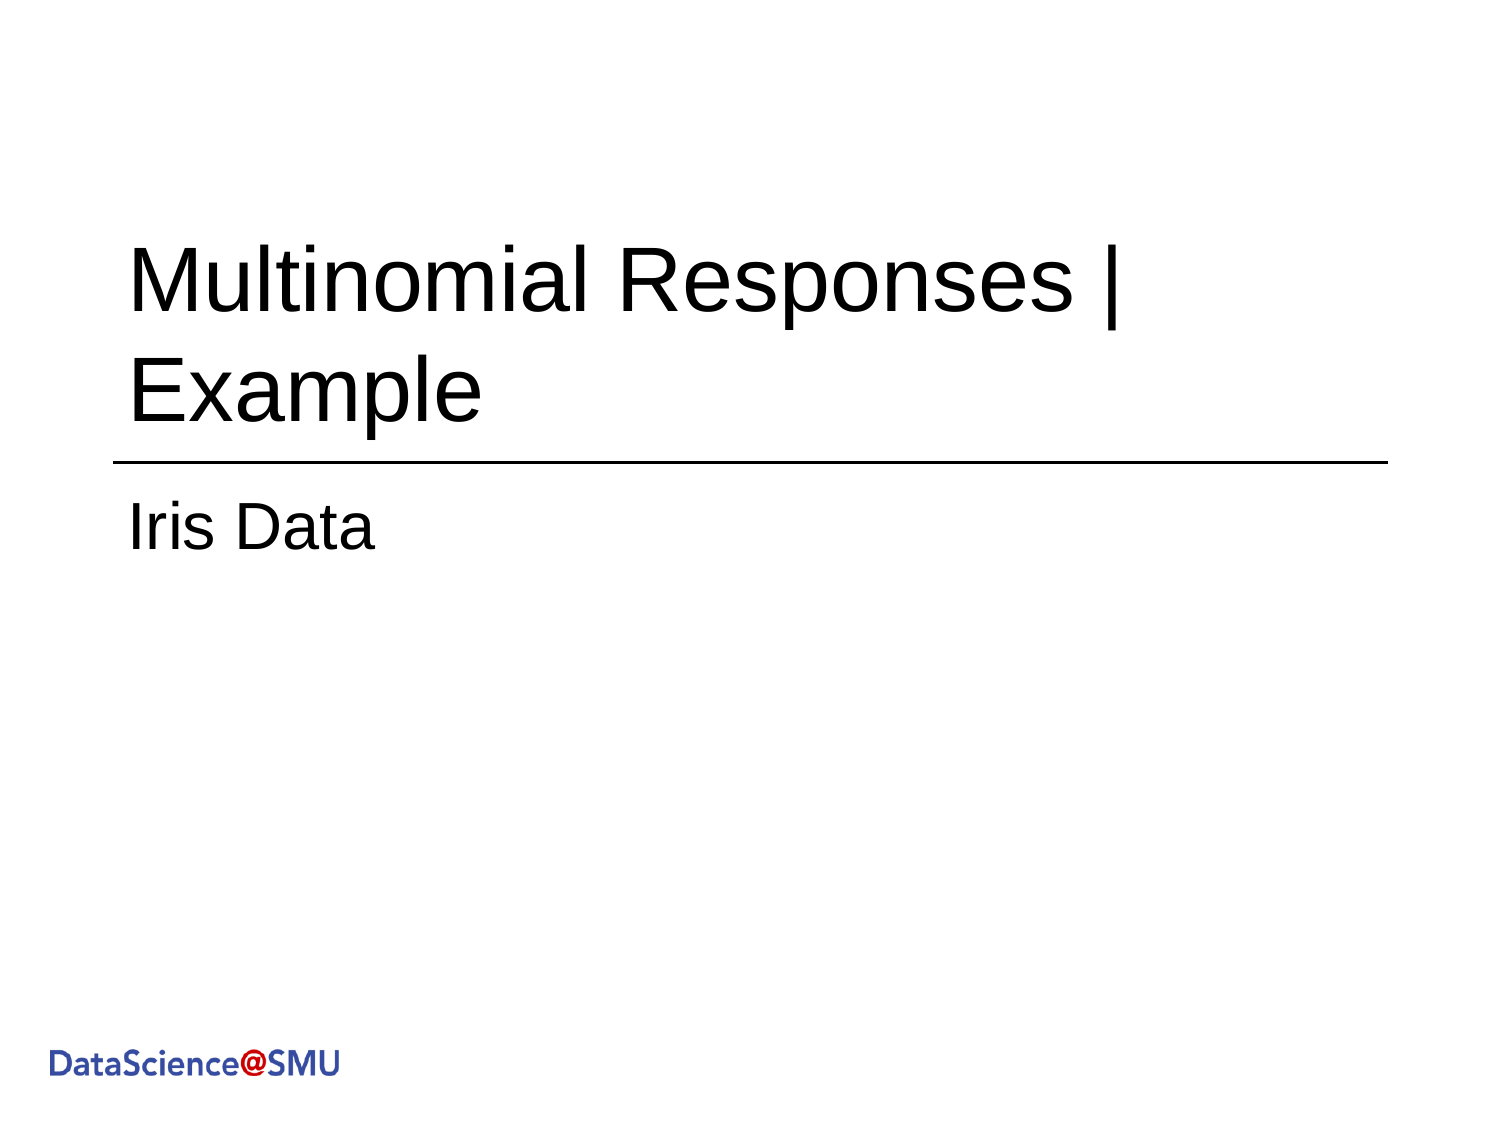

# Multinomial Responses | Example
Iris Data